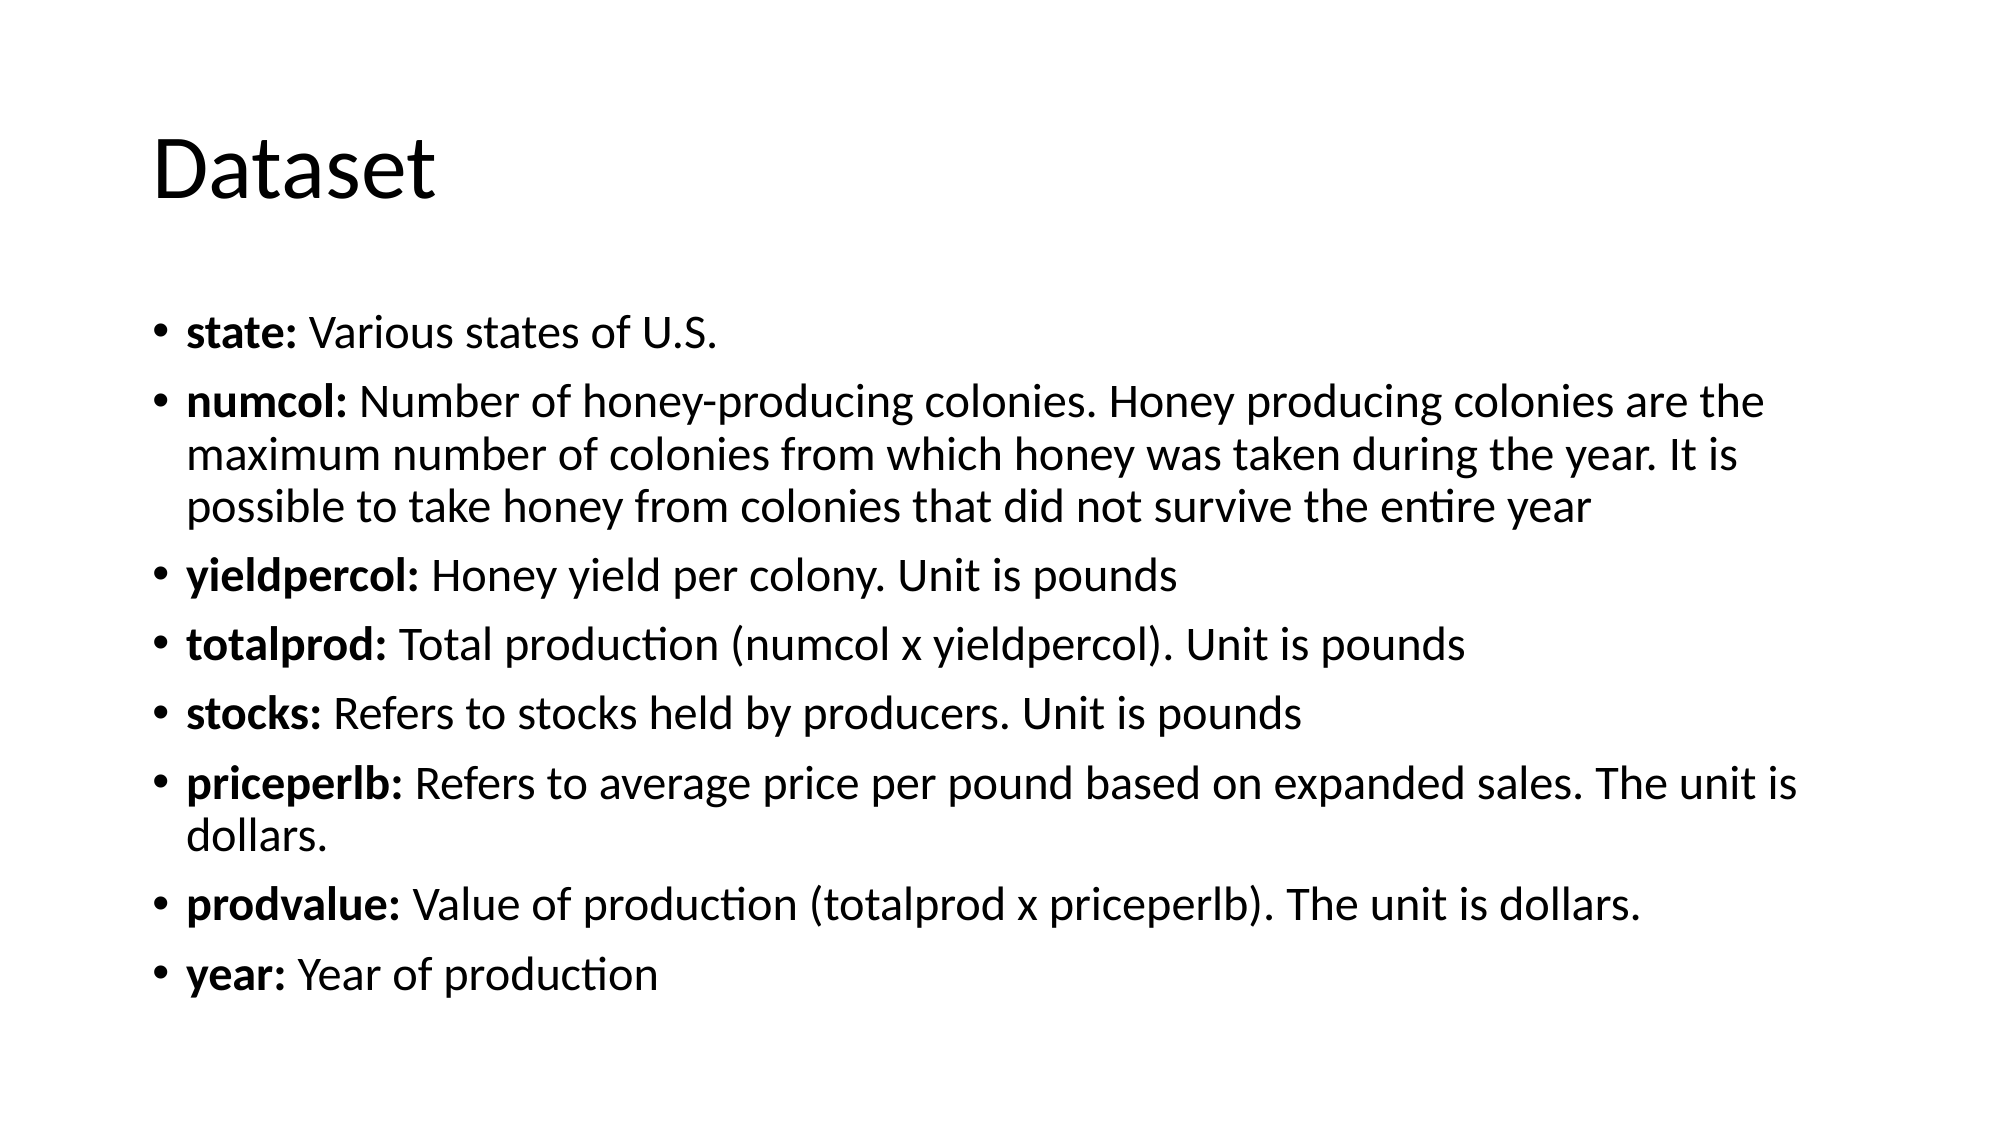

# Dataset
state: Various states of U.S.
numcol: Number of honey-producing colonies. Honey producing colonies are the maximum number of colonies from which honey was taken during the year. It is possible to take honey from colonies that did not survive the entire year
yieldpercol: Honey yield per colony. Unit is pounds
totalprod: Total production (numcol x yieldpercol). Unit is pounds
stocks: Refers to stocks held by producers. Unit is pounds
priceperlb: Refers to average price per pound based on expanded sales. The unit is dollars.
prodvalue: Value of production (totalprod x priceperlb). The unit is dollars.
year: Year of production